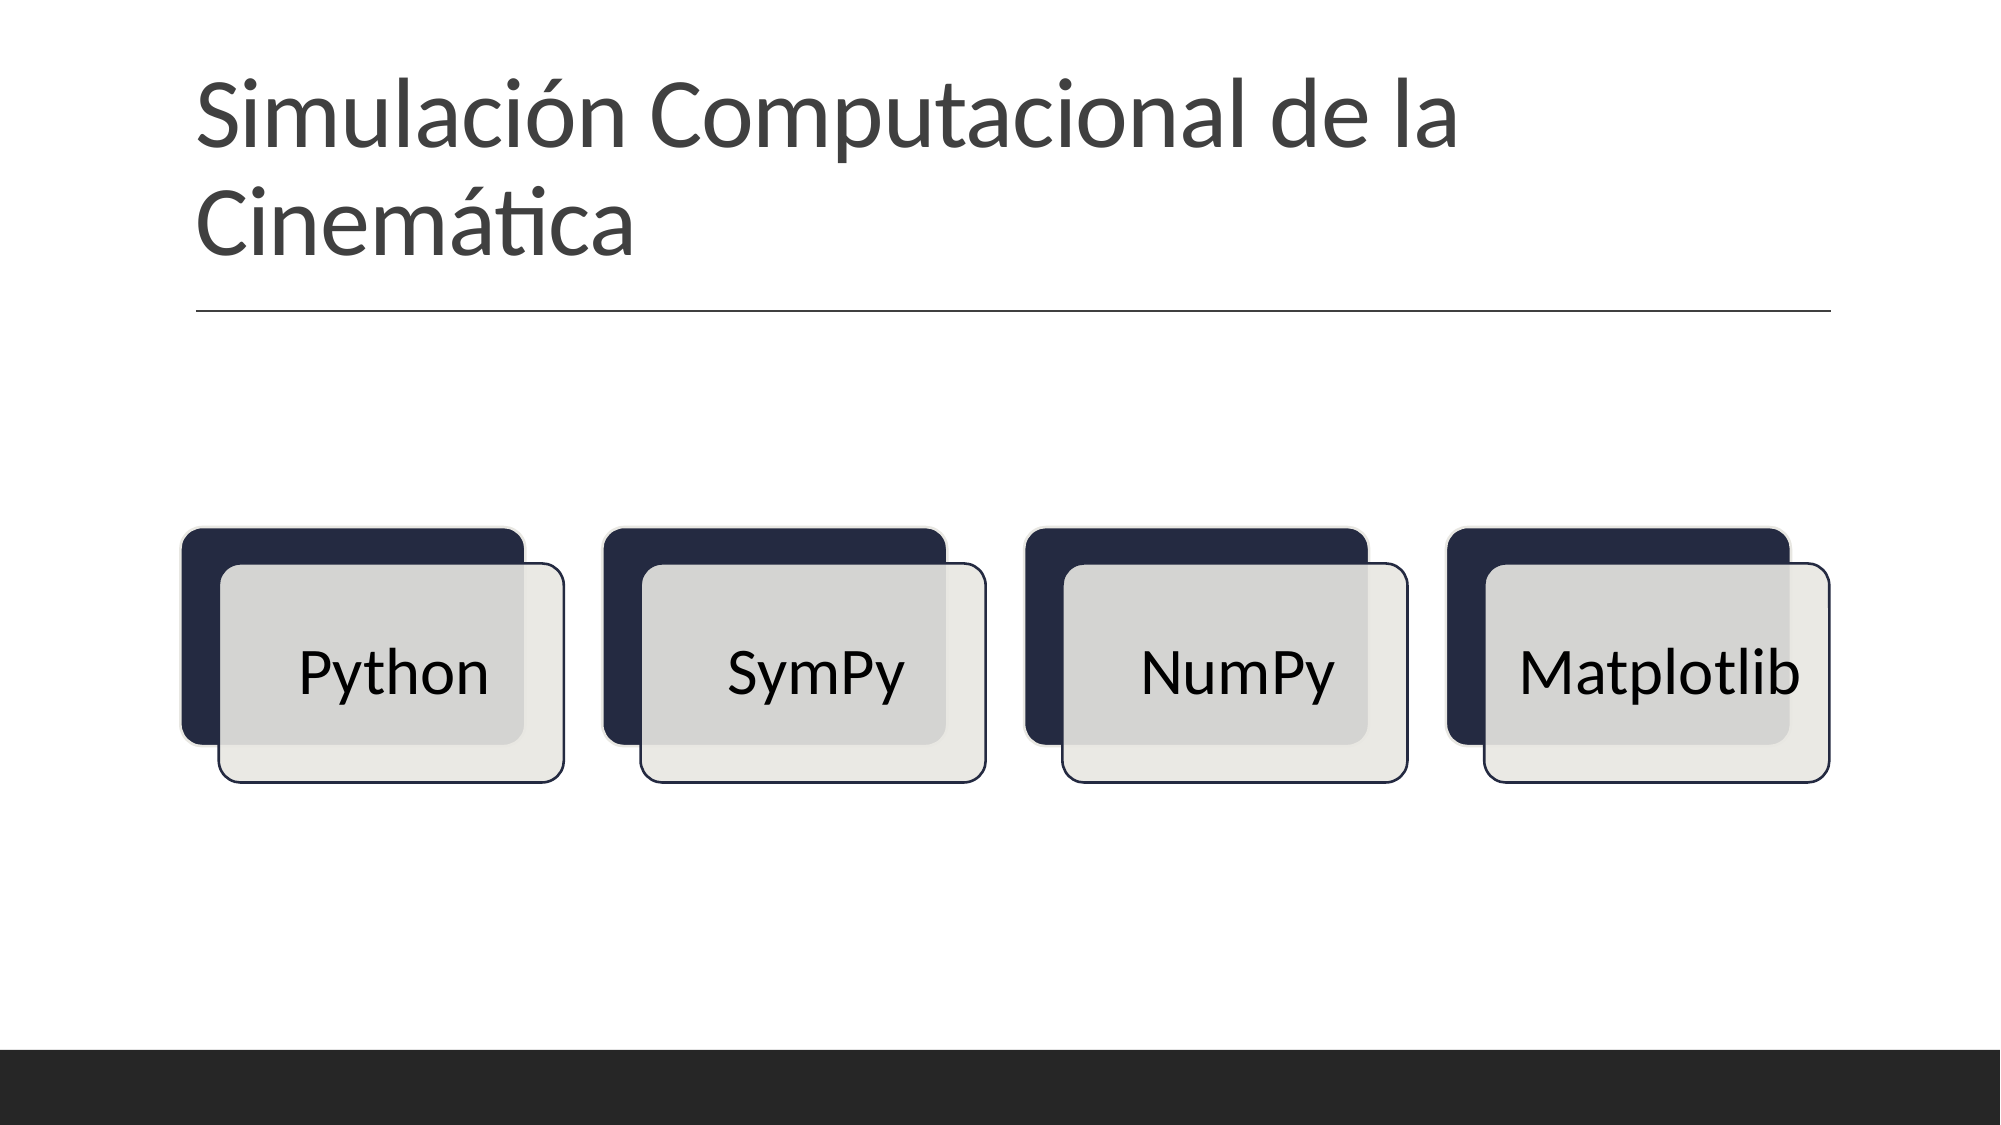

# Simulación Computacional de la Cinemática
Python
SymPy
NumPy
Matplotlib